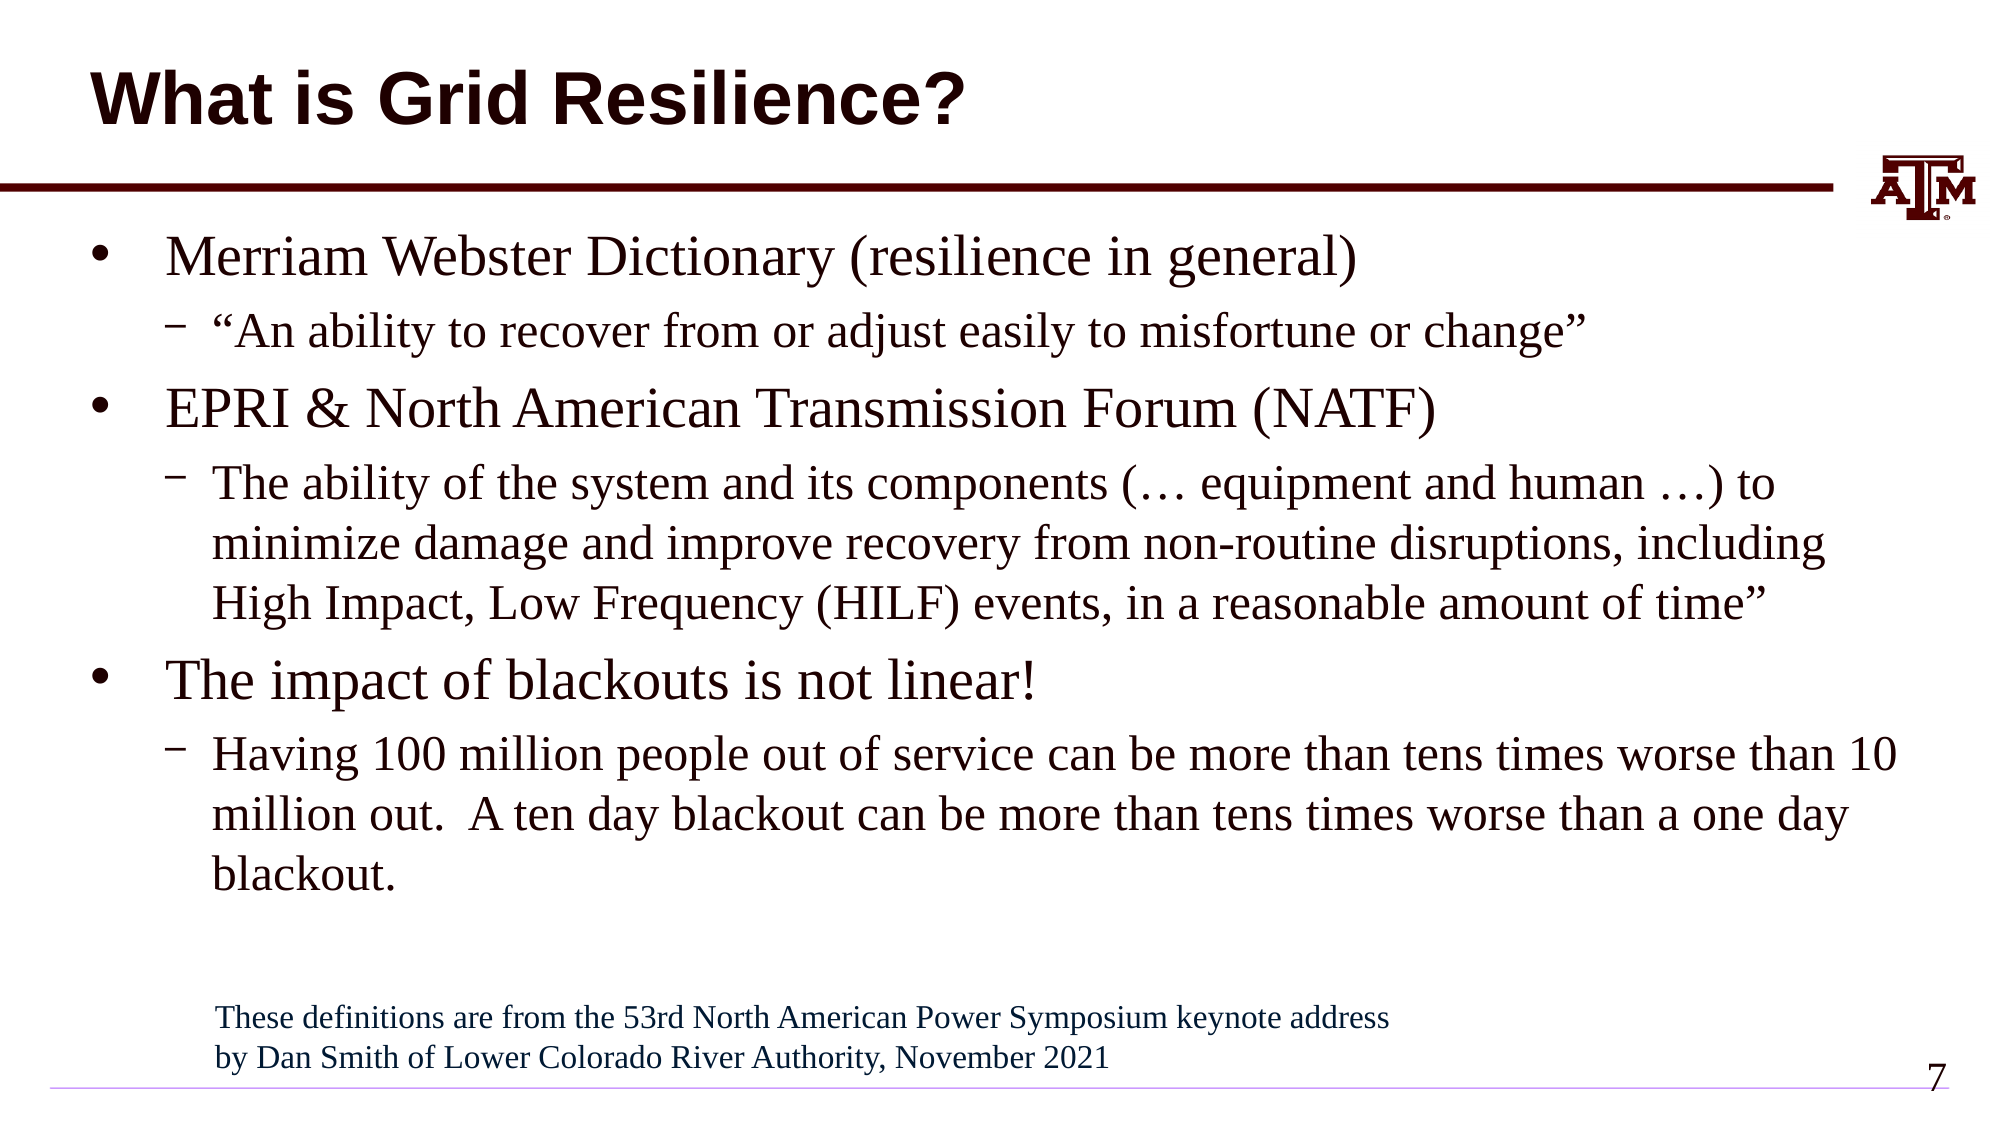

# What is Grid Resilience?
Merriam Webster Dictionary (resilience in general)
“An ability to recover from or adjust easily to misfortune or change”
EPRI & North American Transmission Forum (NATF)
The ability of the system and its components (… equipment and human …) to minimize damage and improve recovery from non-routine disruptions, including High Impact, Low Frequency (HILF) events, in a reasonable amount of time”
The impact of blackouts is not linear!
Having 100 million people out of service can be more than tens times worse than 10 million out.  A ten day blackout can be more than tens times worse than a one day blackout.

These definitions are from the 53rd North American Power Symposium keynote address by Dan Smith of Lower Colorado River Authority, November 2021
7